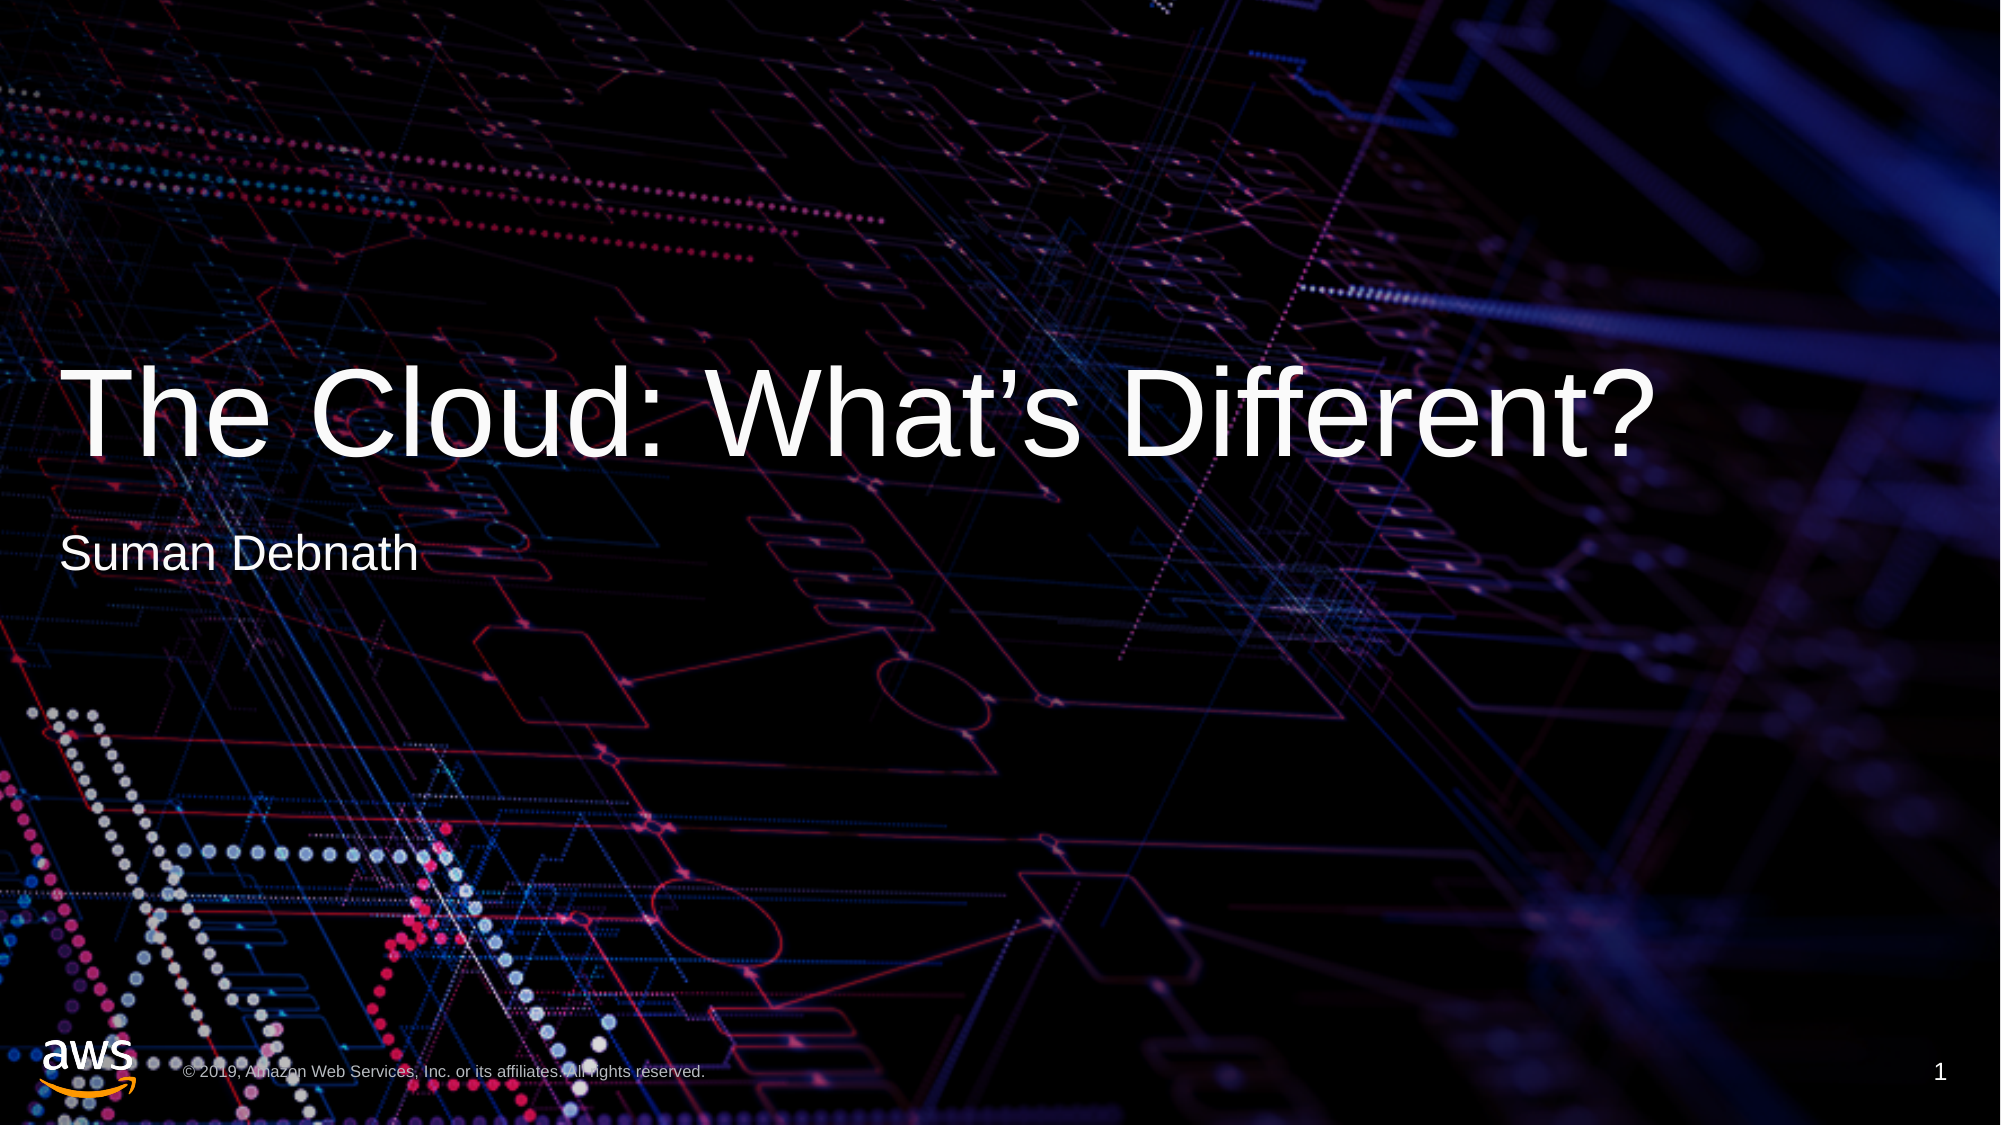

# The Cloud: What’s Different?
Suman Debnath
1